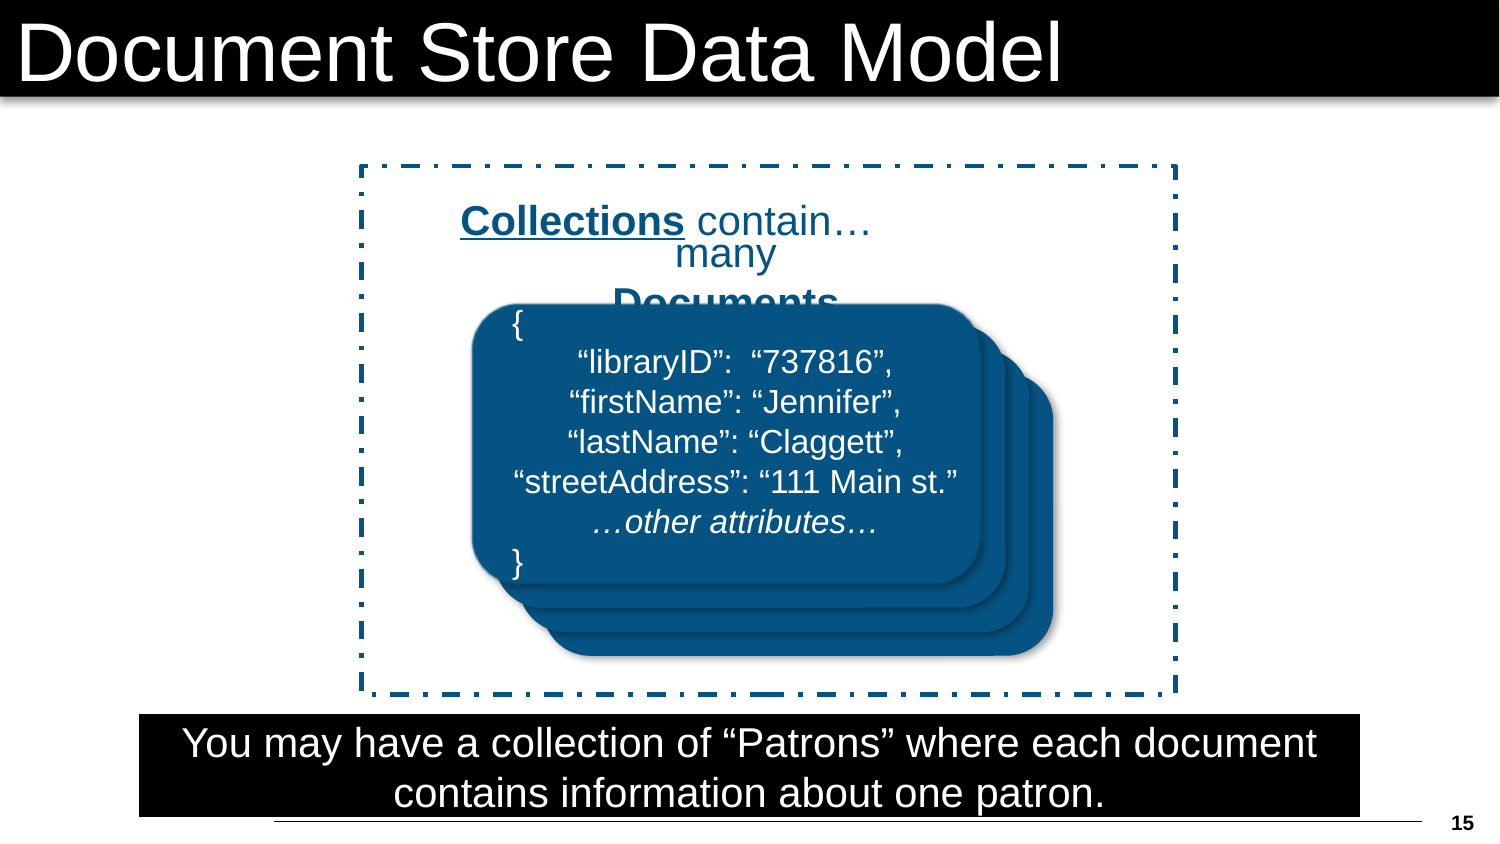

# Document Store Data Model

Collections contain…
many Documents
{
“libraryID”:  “737816”,
“firstName”: “Jennifer”,
“lastName”: “Claggett”,
“streetAddress”: “111 Main st.”
…other attributes…
}

You may have a collection of “Patrons” where each document contains information about one patron.
15